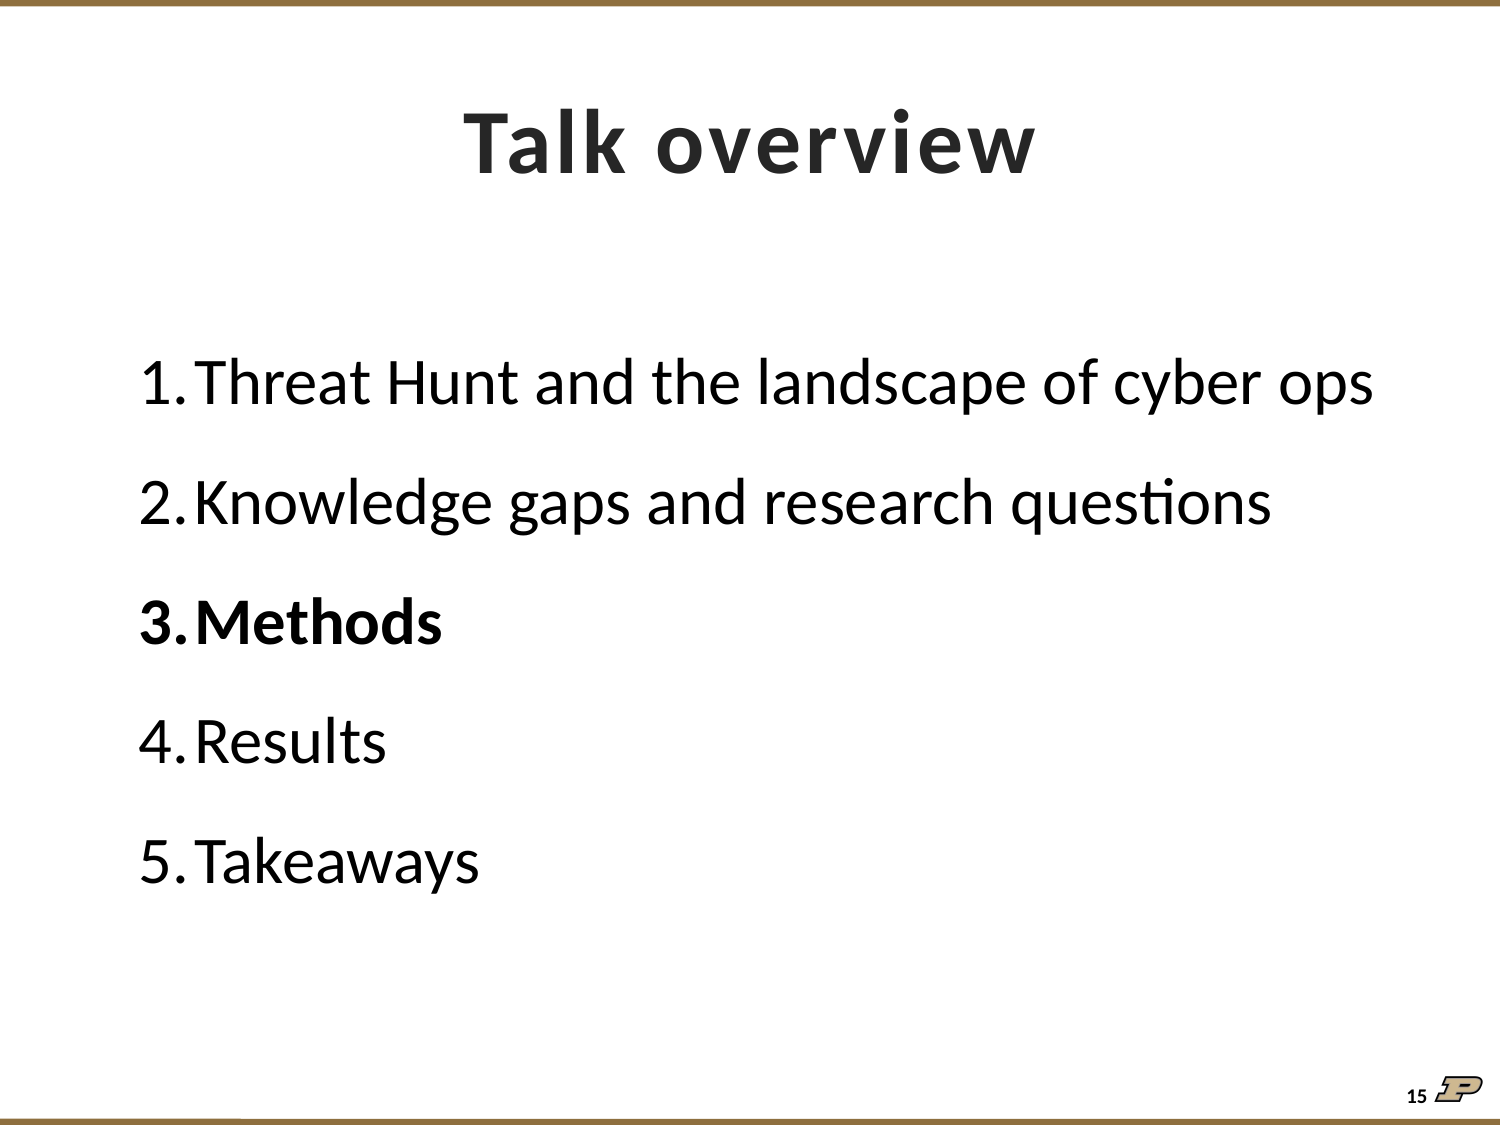

# Talk overview
Threat Hunt and the landscape of cyber ops
Knowledge gaps and research questions
Methods
Results
Takeaways
15